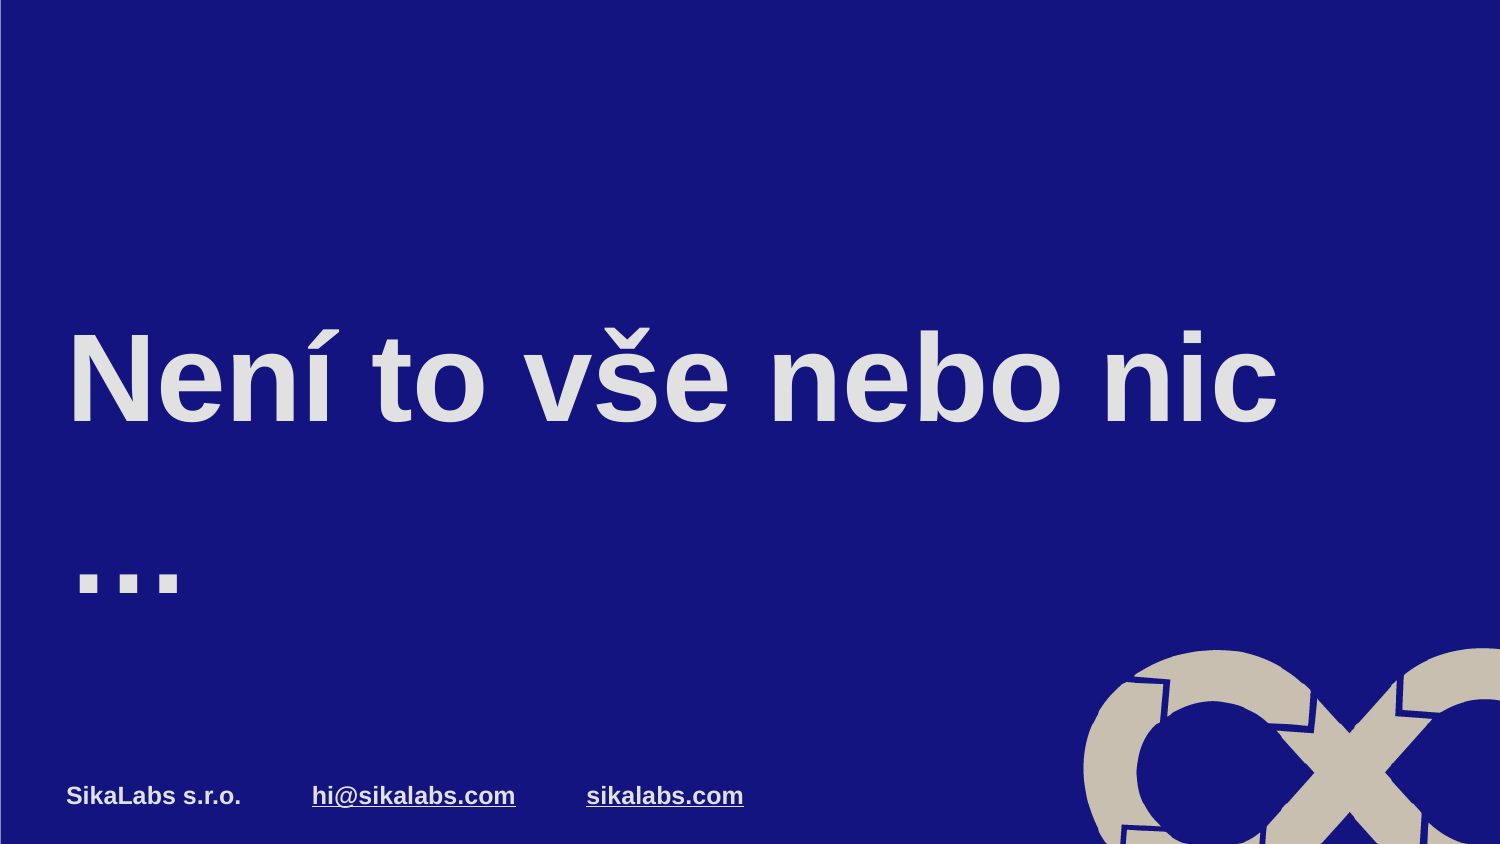

#
Není to vše nebo nic …